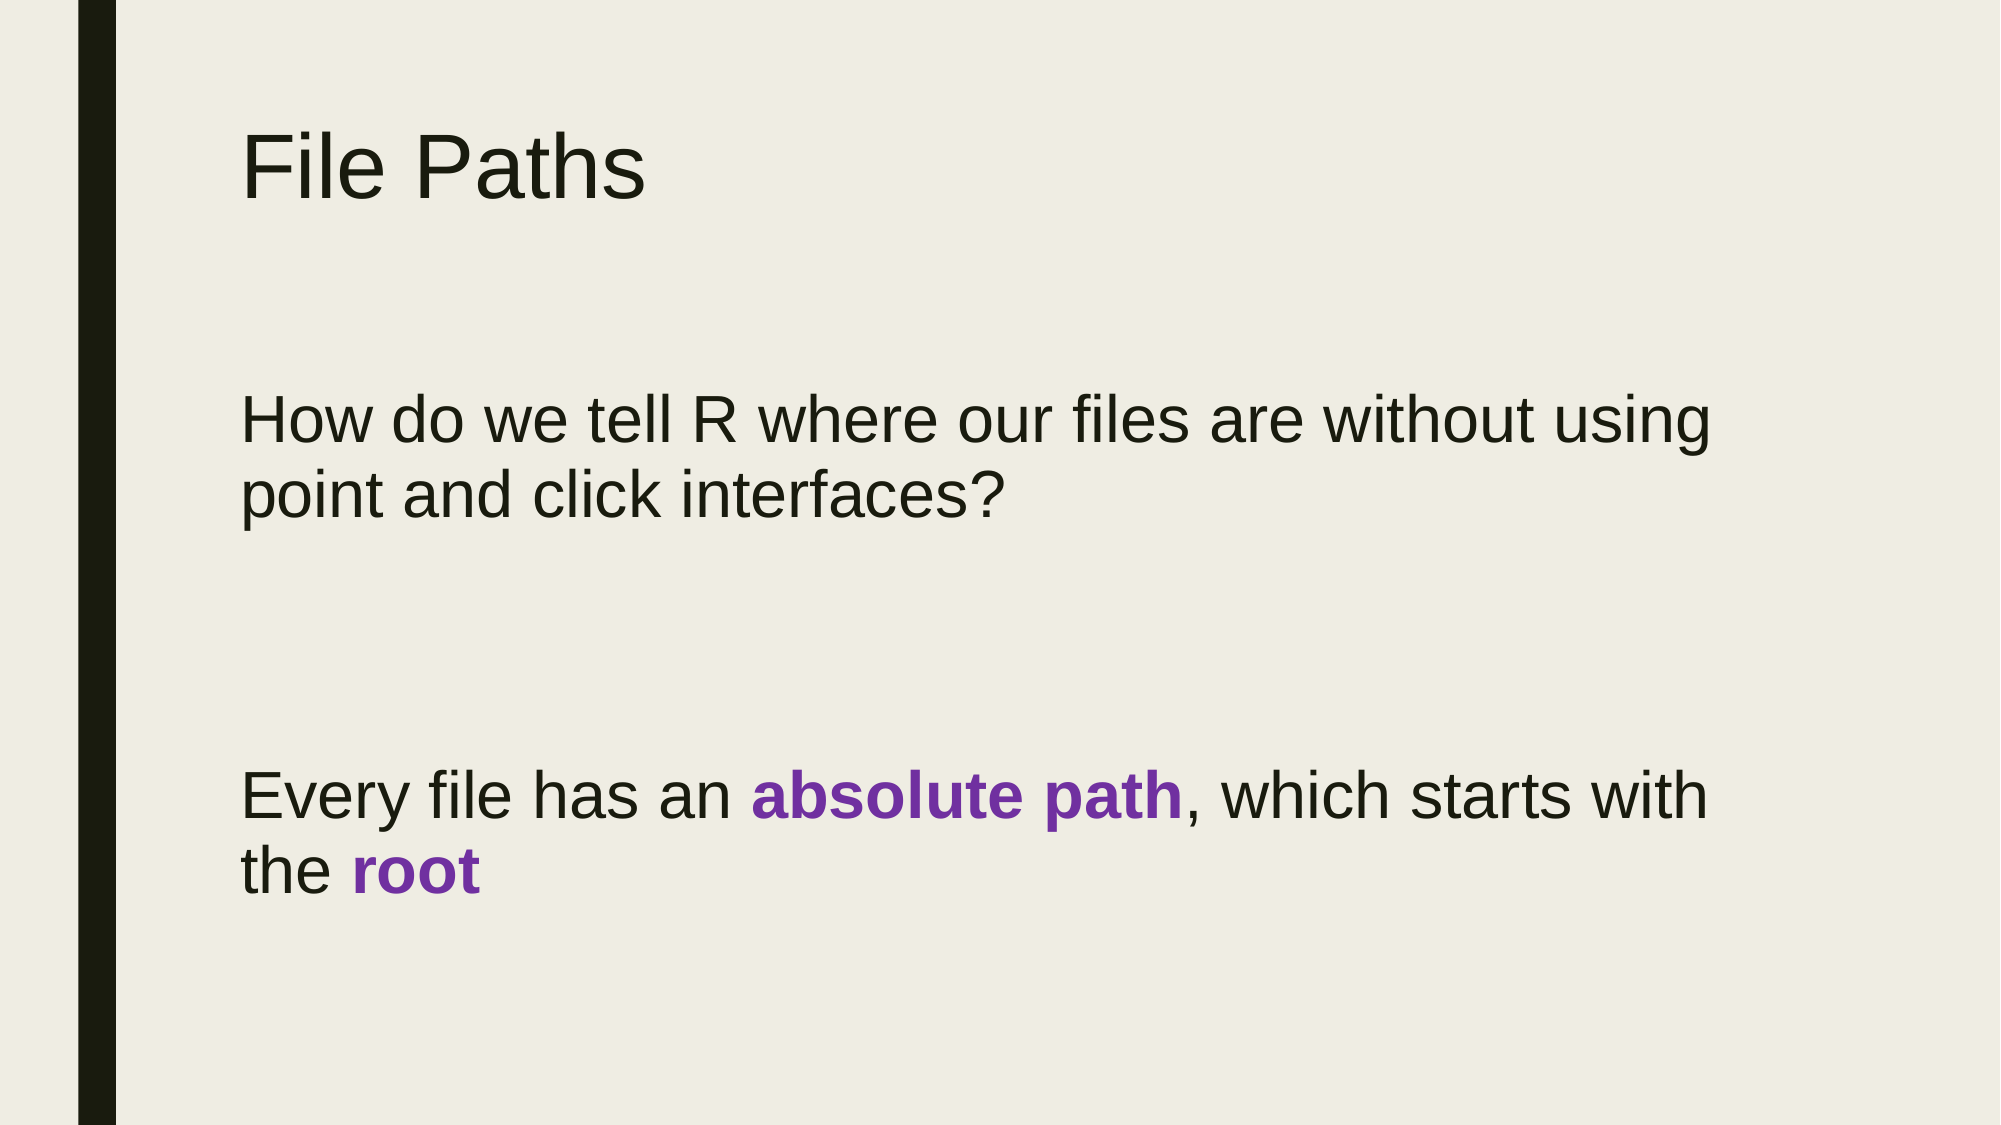

# File Paths
How do we tell R where our files are without using point and click interfaces?

Every file has an absolute path, which starts with the root